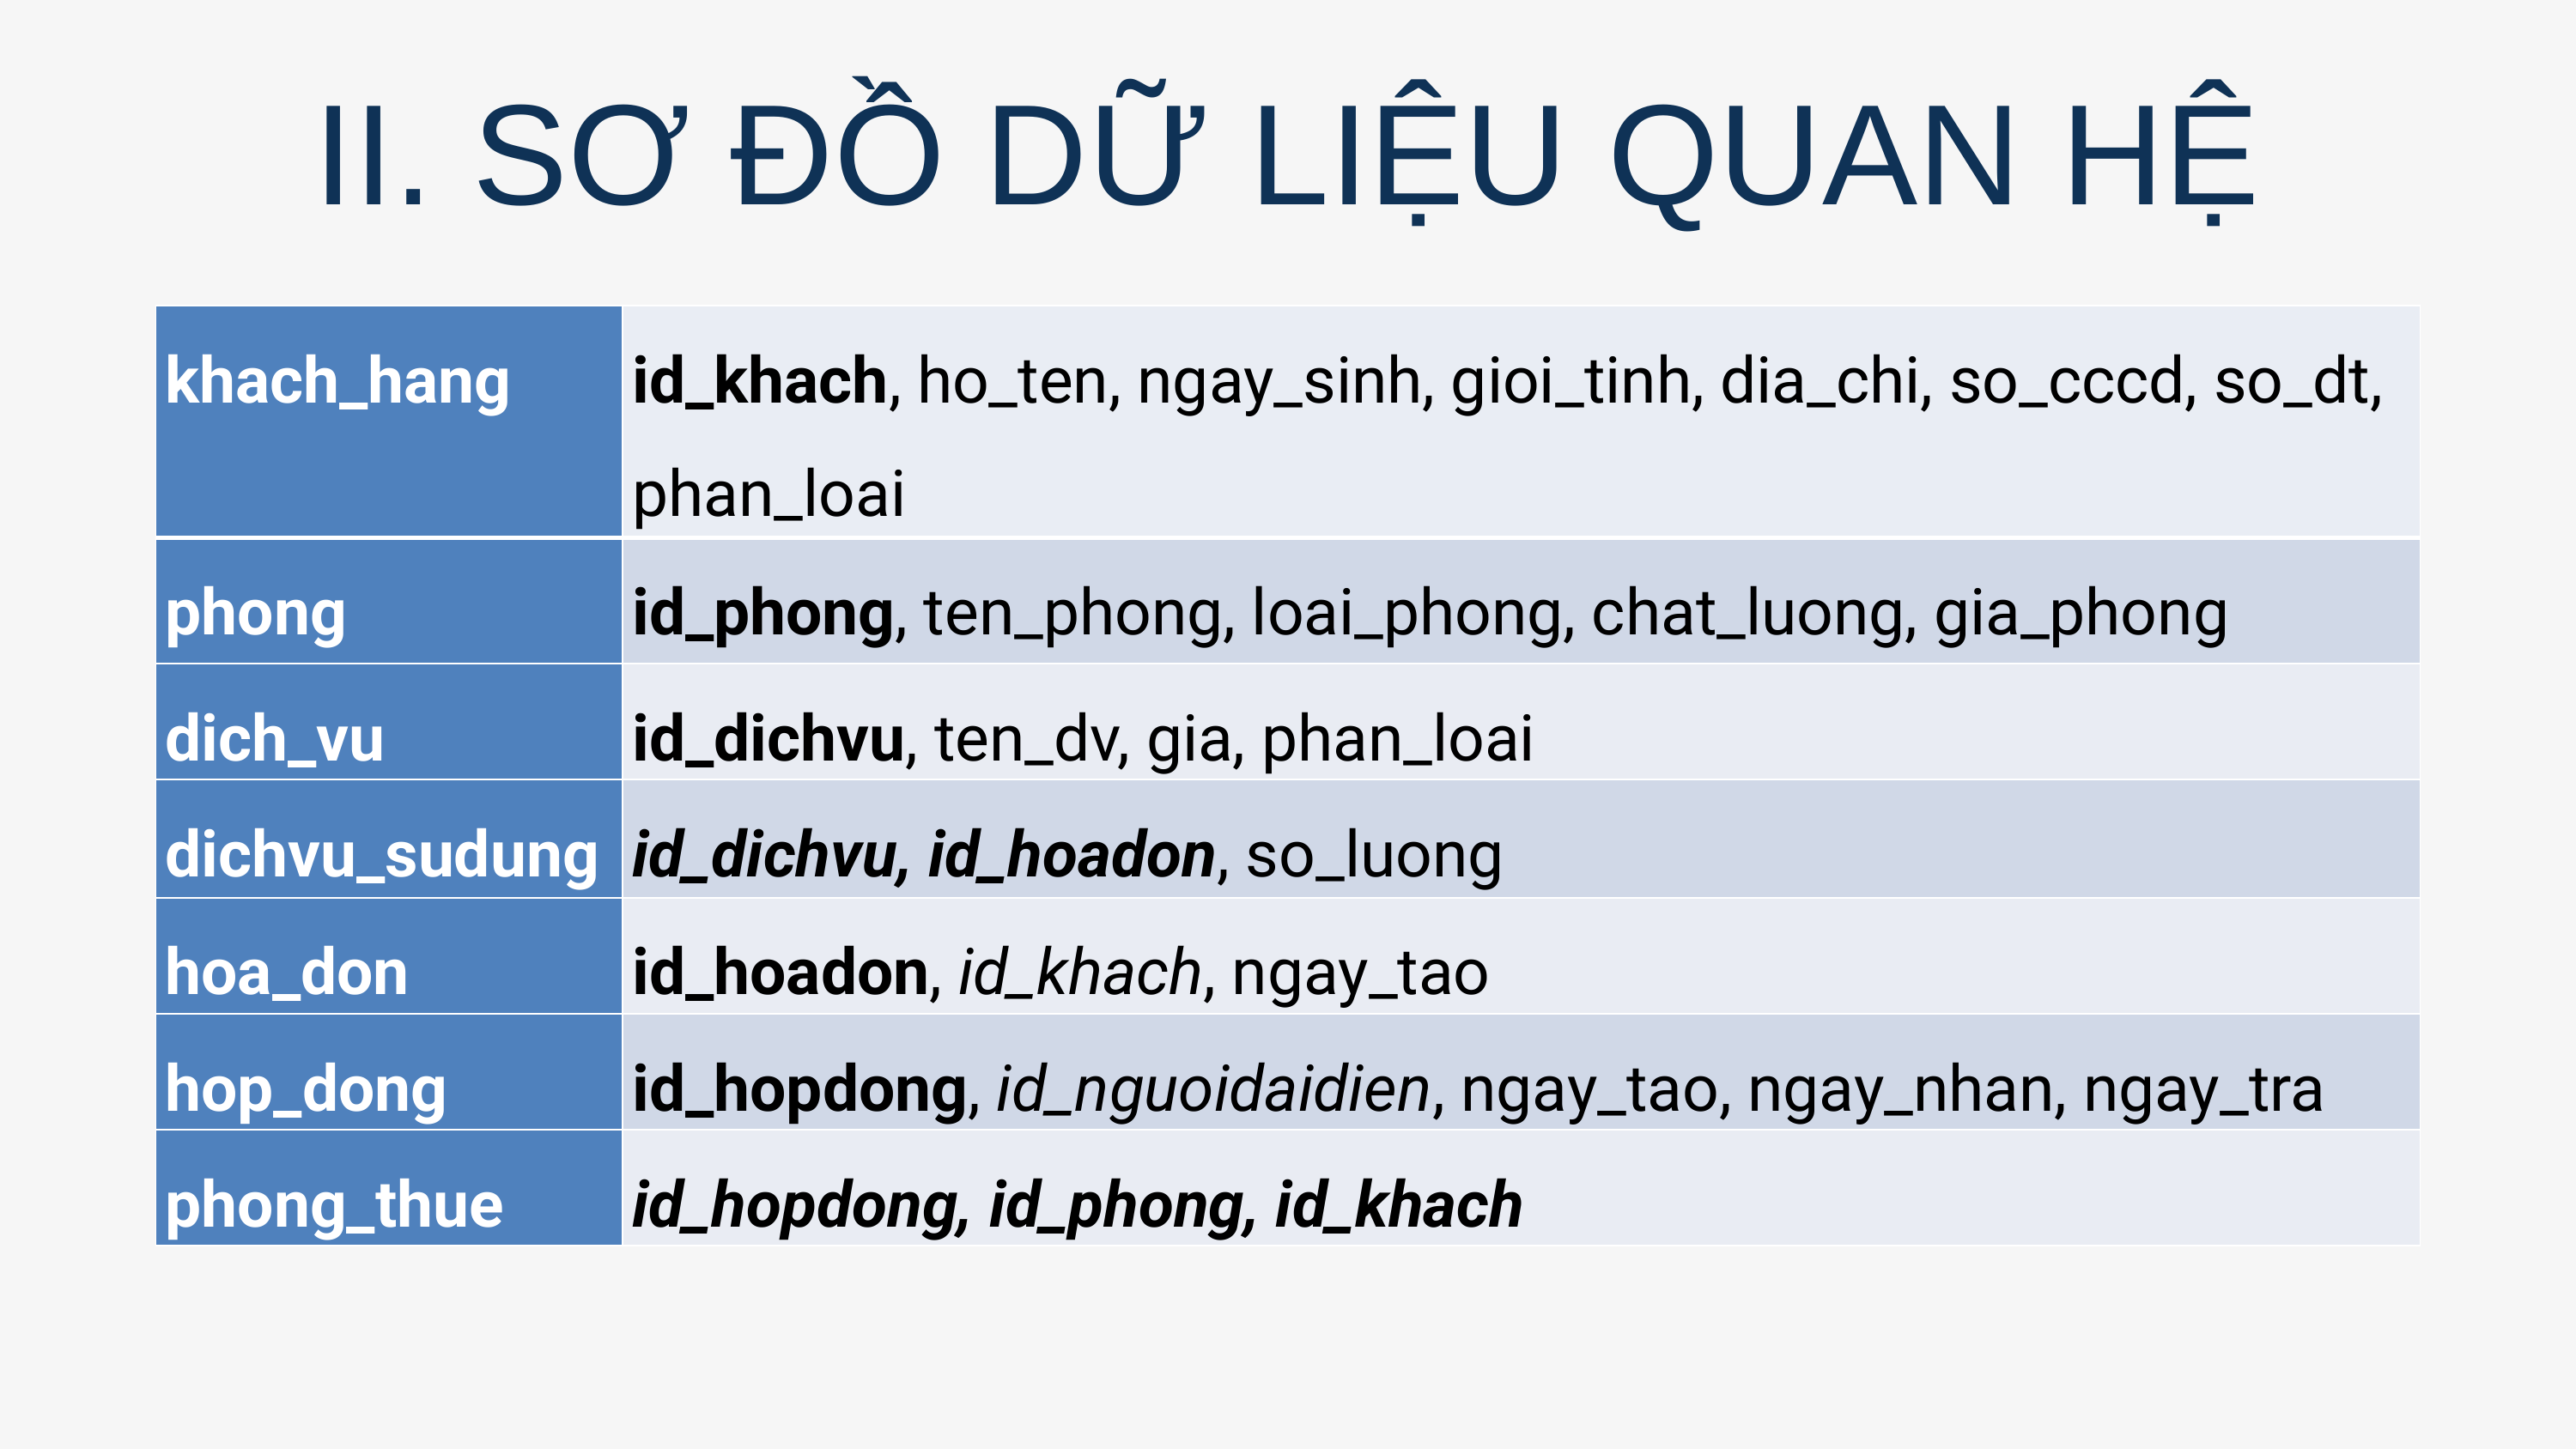

II. SƠ ĐỒ DỮ LIỆU QUAN HỆ
| khach\_hang | id\_khach, ho\_ten, ngay\_sinh, gioi\_tinh, dia\_chi, so\_cccd, so\_dt, phan\_loai |
| --- | --- |
| phong | id\_phong, ten\_phong, loai\_phong, chat\_luong, gia\_phong |
| dich\_vu | id\_dichvu, ten\_dv, gia, phan\_loai |
| dichvu\_sudung | id\_dichvu, id\_hoadon, so\_luong |
| hoa\_don | id\_hoadon, id\_khach, ngay\_tao |
| hop\_dong | id\_hopdong, id\_nguoidaidien, ngay\_tao, ngay\_nhan, ngay\_tra |
| phong\_thue | id\_hopdong, id\_phong, id\_khach |